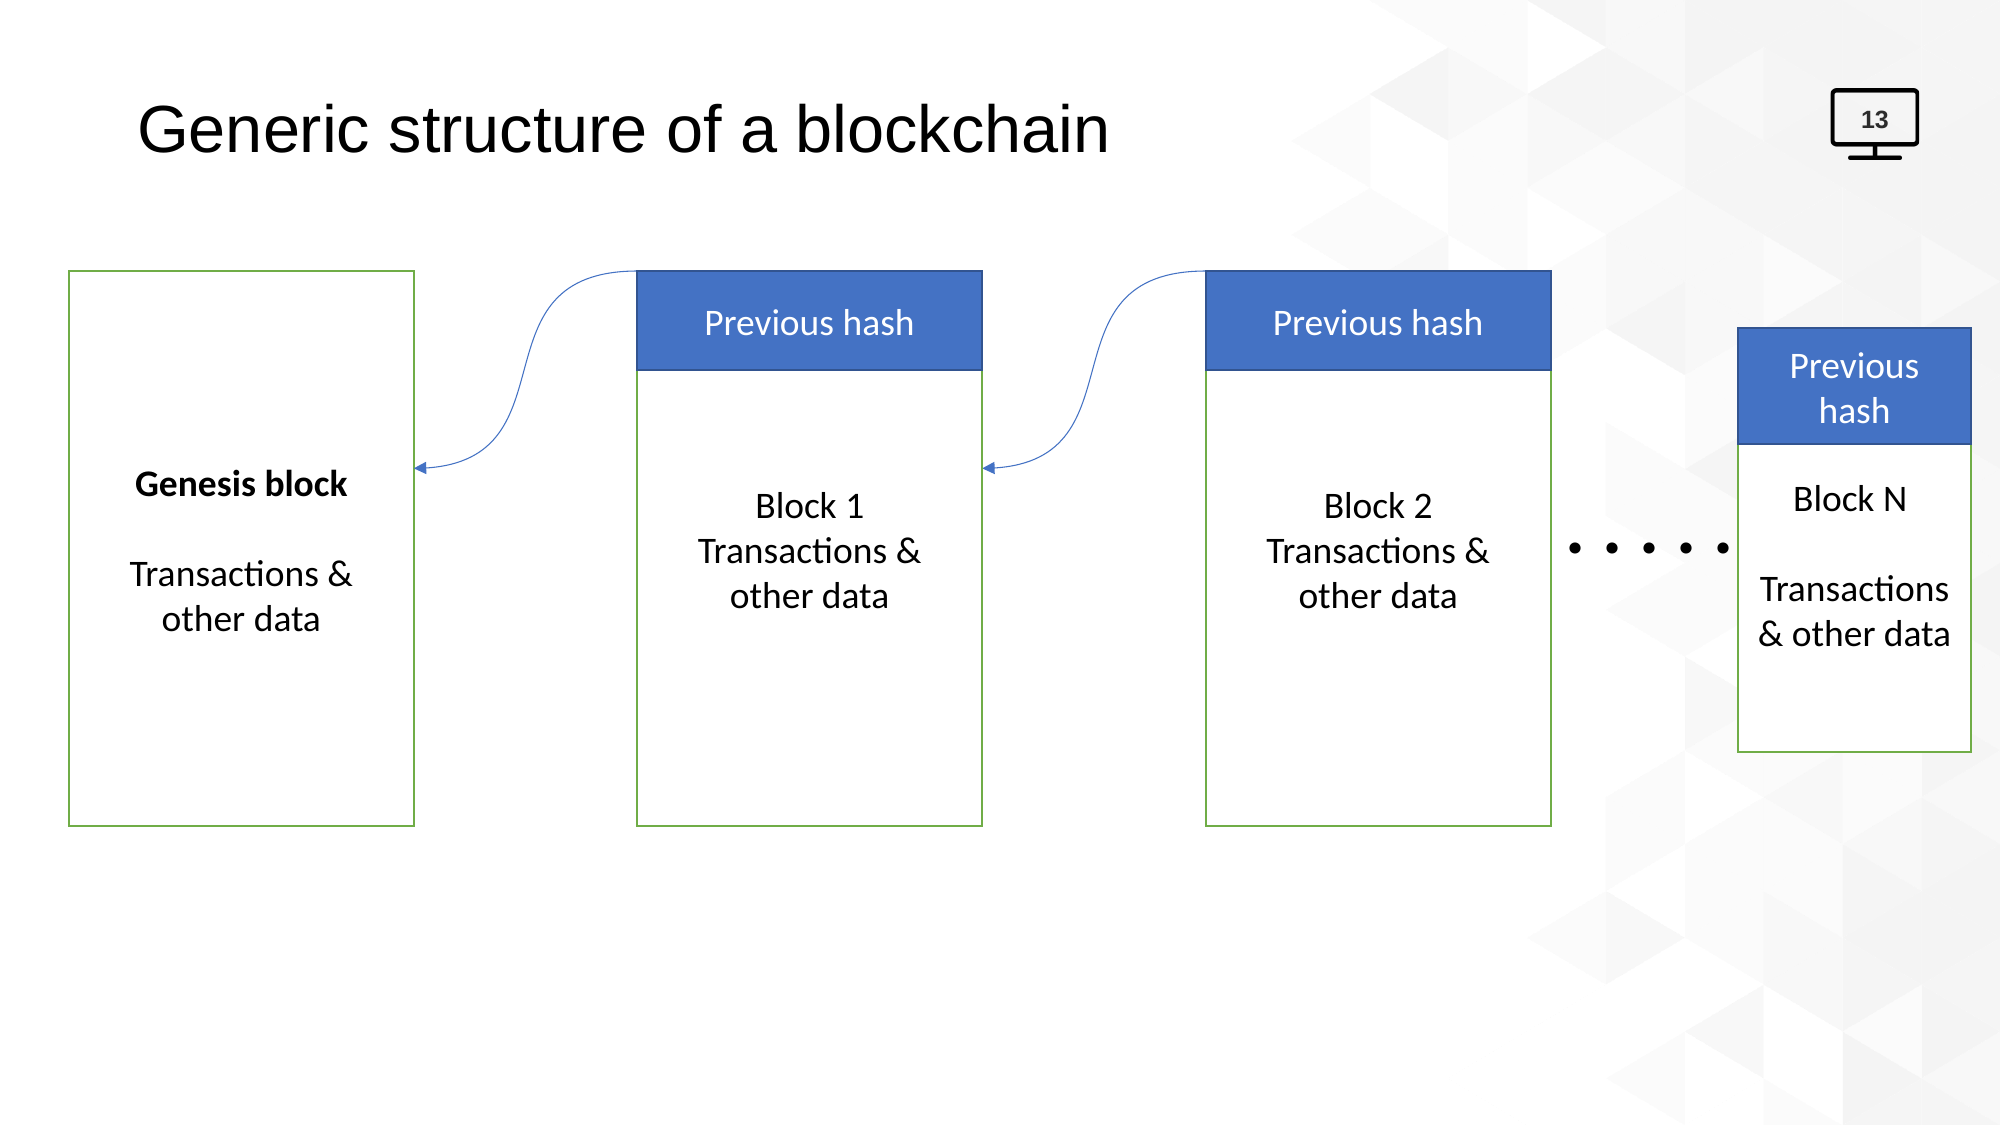

Generic structure of a blockchain
13
Genesis block

Transactions & other data
Previous hash
Block 1
Transactions & other data
Previous hash
Block 2
Transactions & other data
Previous hash
Block N

Transactions & other data
. . . . .